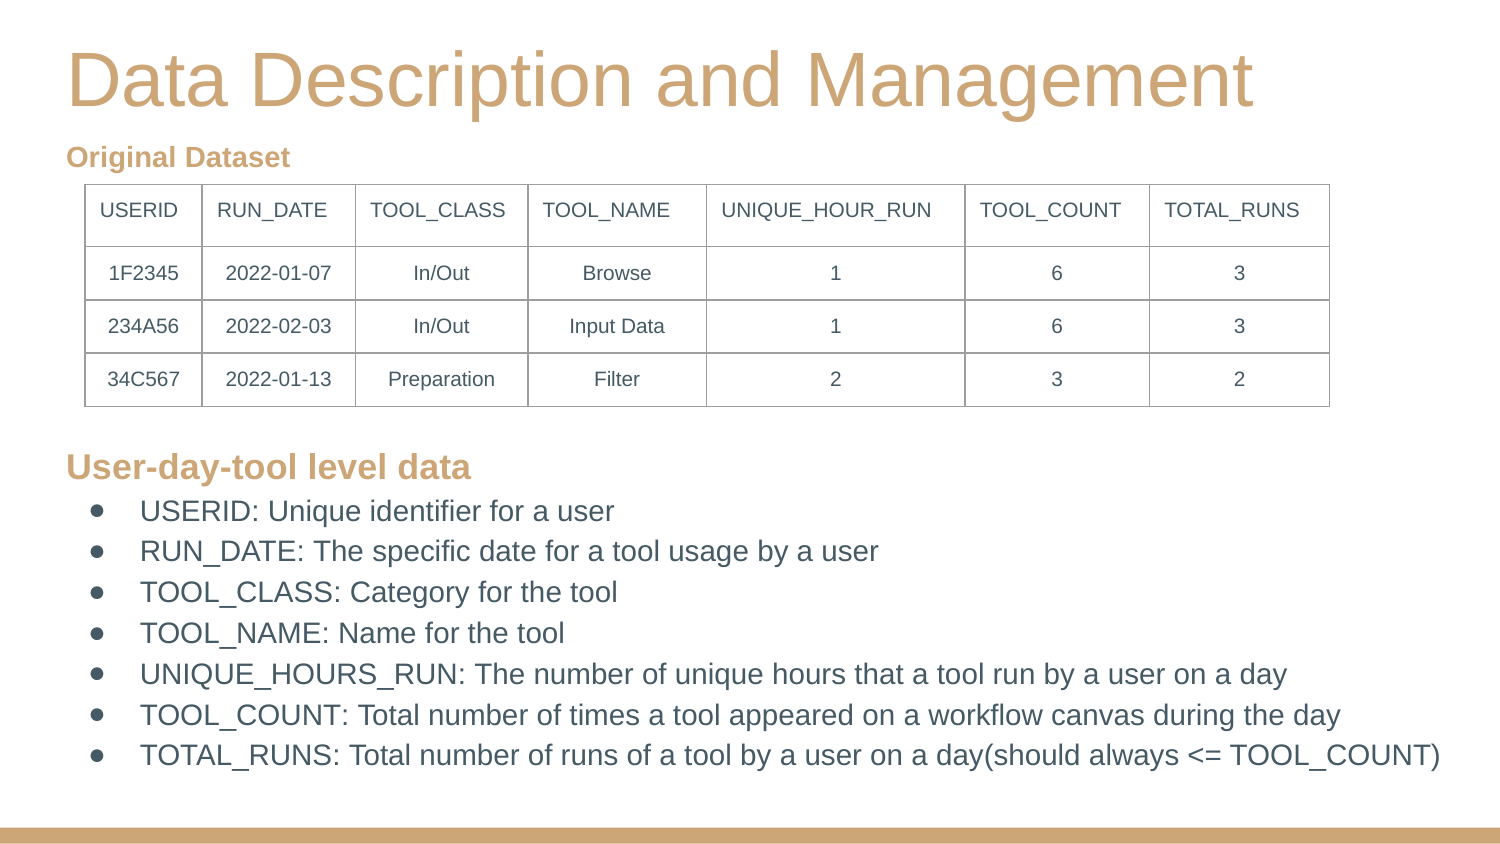

# Data Description and Management
Original Dataset
| USERID | RUN\_DATE | TOOL\_CLASS | TOOL\_NAME | UNIQUE\_HOUR\_RUN | TOOL\_COUNT | TOTAL\_RUNS |
| --- | --- | --- | --- | --- | --- | --- |
| 1F2345 | 2022-01-07 | In/Out | Browse | 1 | 6 | 3 |
| 234A56 | 2022-02-03 | In/Out | Input Data | 1 | 6 | 3 |
| 34C567 | 2022-01-13 | Preparation | Filter | 2 | 3 | 2 |
User-day-tool level data
USERID: Unique identifier for a user
RUN_DATE: The specific date for a tool usage by a user
TOOL_CLASS: Category for the tool
TOOL_NAME: Name for the tool
UNIQUE_HOURS_RUN: The number of unique hours that a tool run by a user on a day
TOOL_COUNT: Total number of times a tool appeared on a workflow canvas during the day
TOTAL_RUNS: Total number of runs of a tool by a user on a day(should always <= TOOL_COUNT)